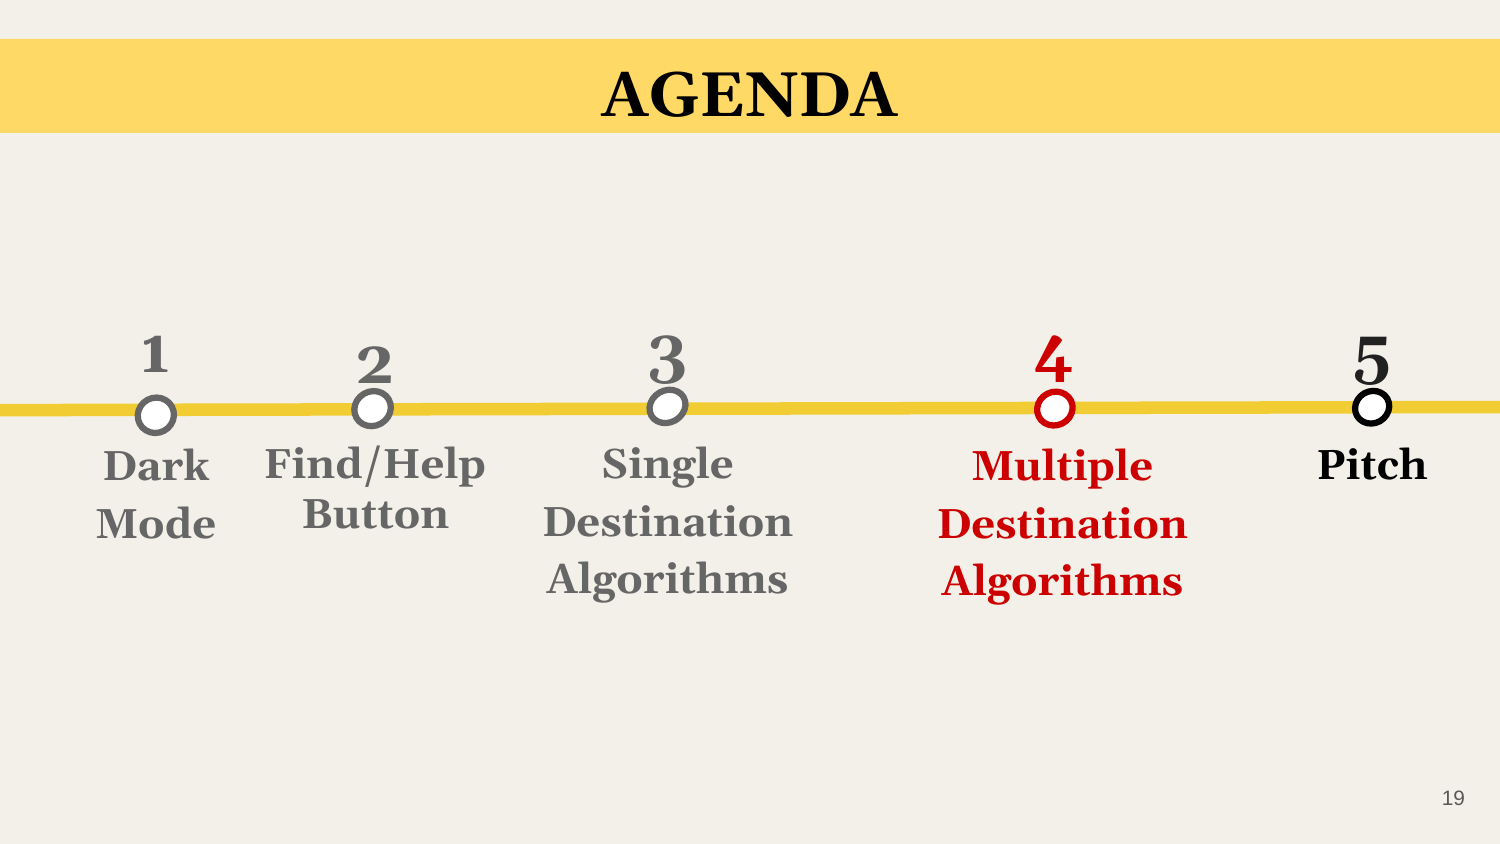

# AGENDA
4
Multiple Destination
Algorithms

3

Single Destination Algorithms
5

Pitch
2

Find/Help
Button
1

Dark
Mode
19